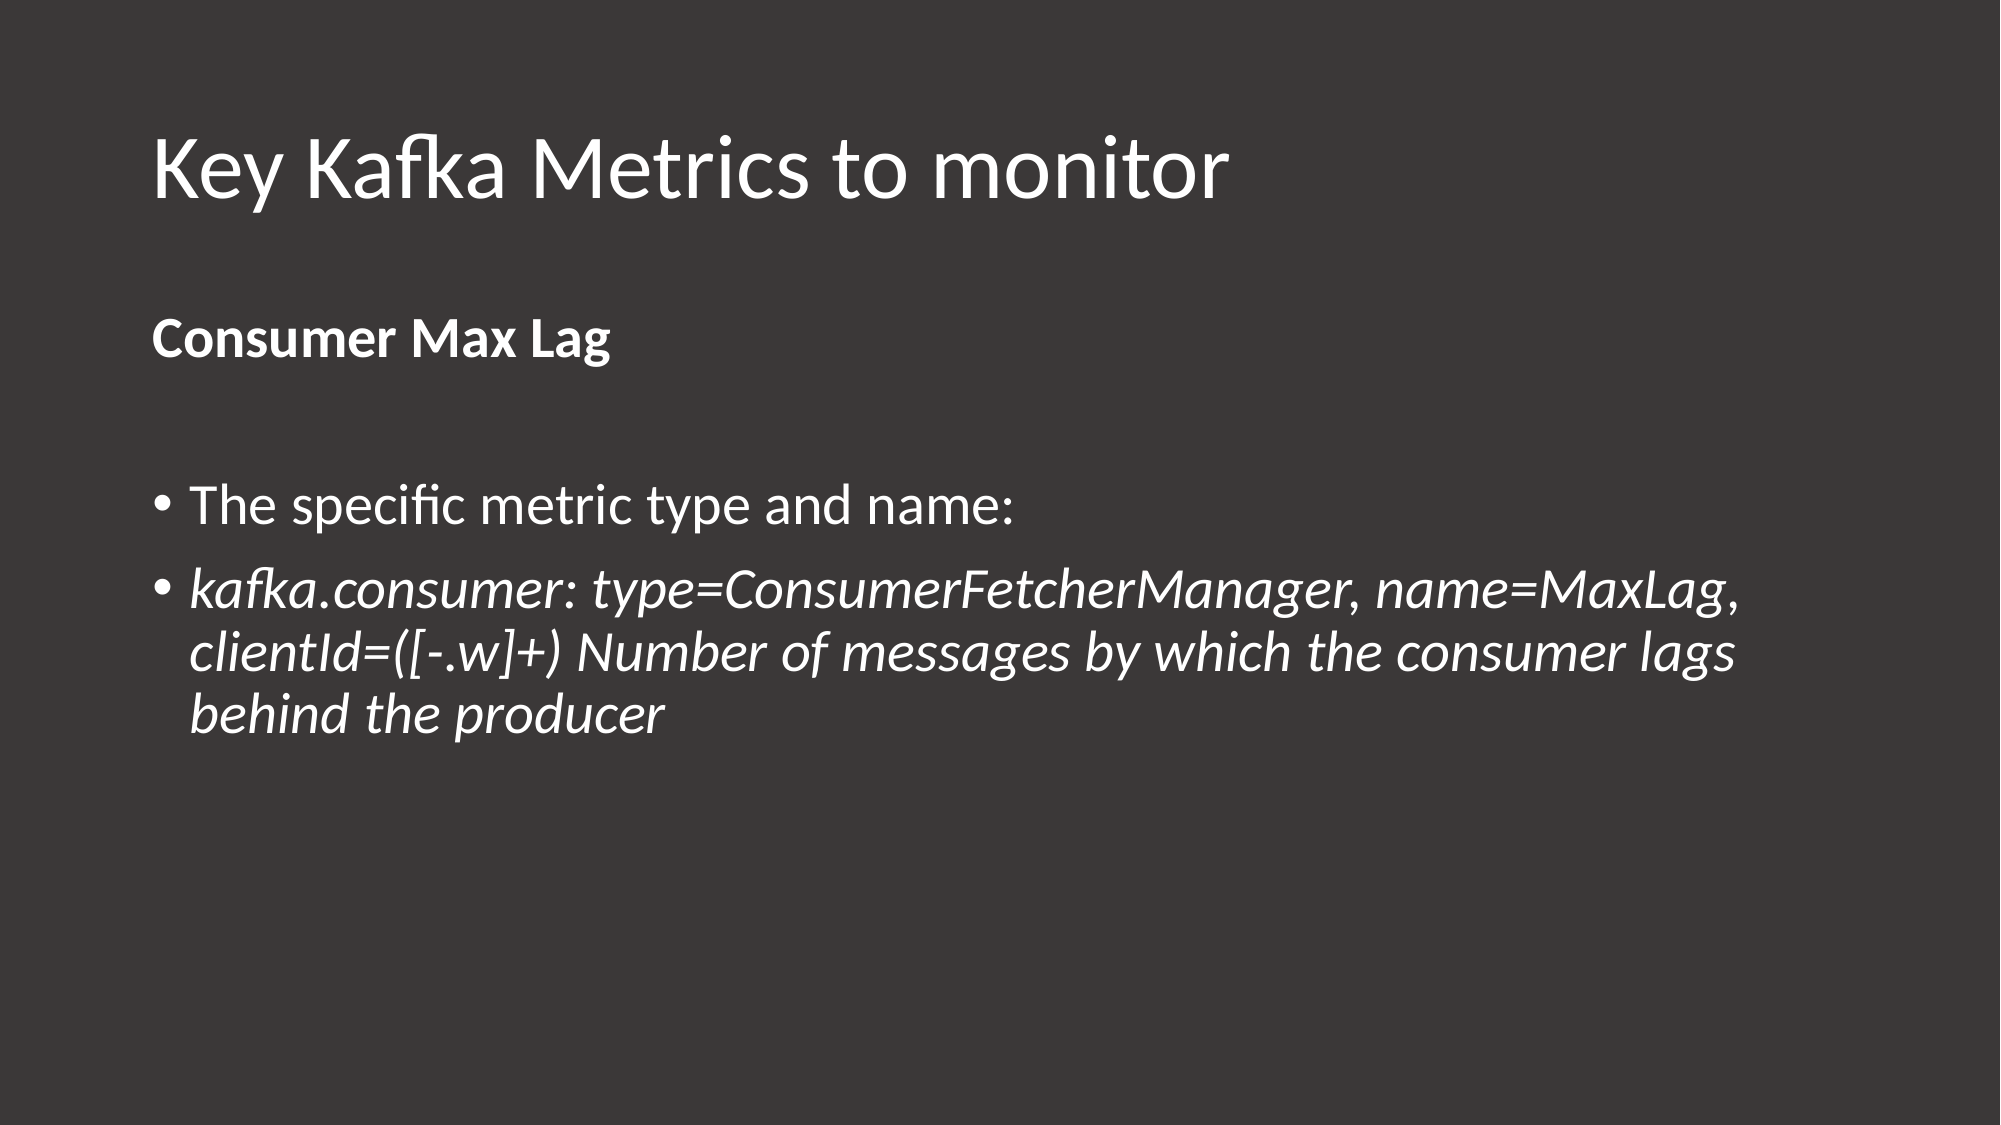

# Key Kafka Metrics to monitor
Consumer Max Lag

The specific metric type and name:
kafka.consumer: type=ConsumerFetcherManager, name=MaxLag, clientId=([-.w]+) Number of messages by which the consumer lags behind the producer